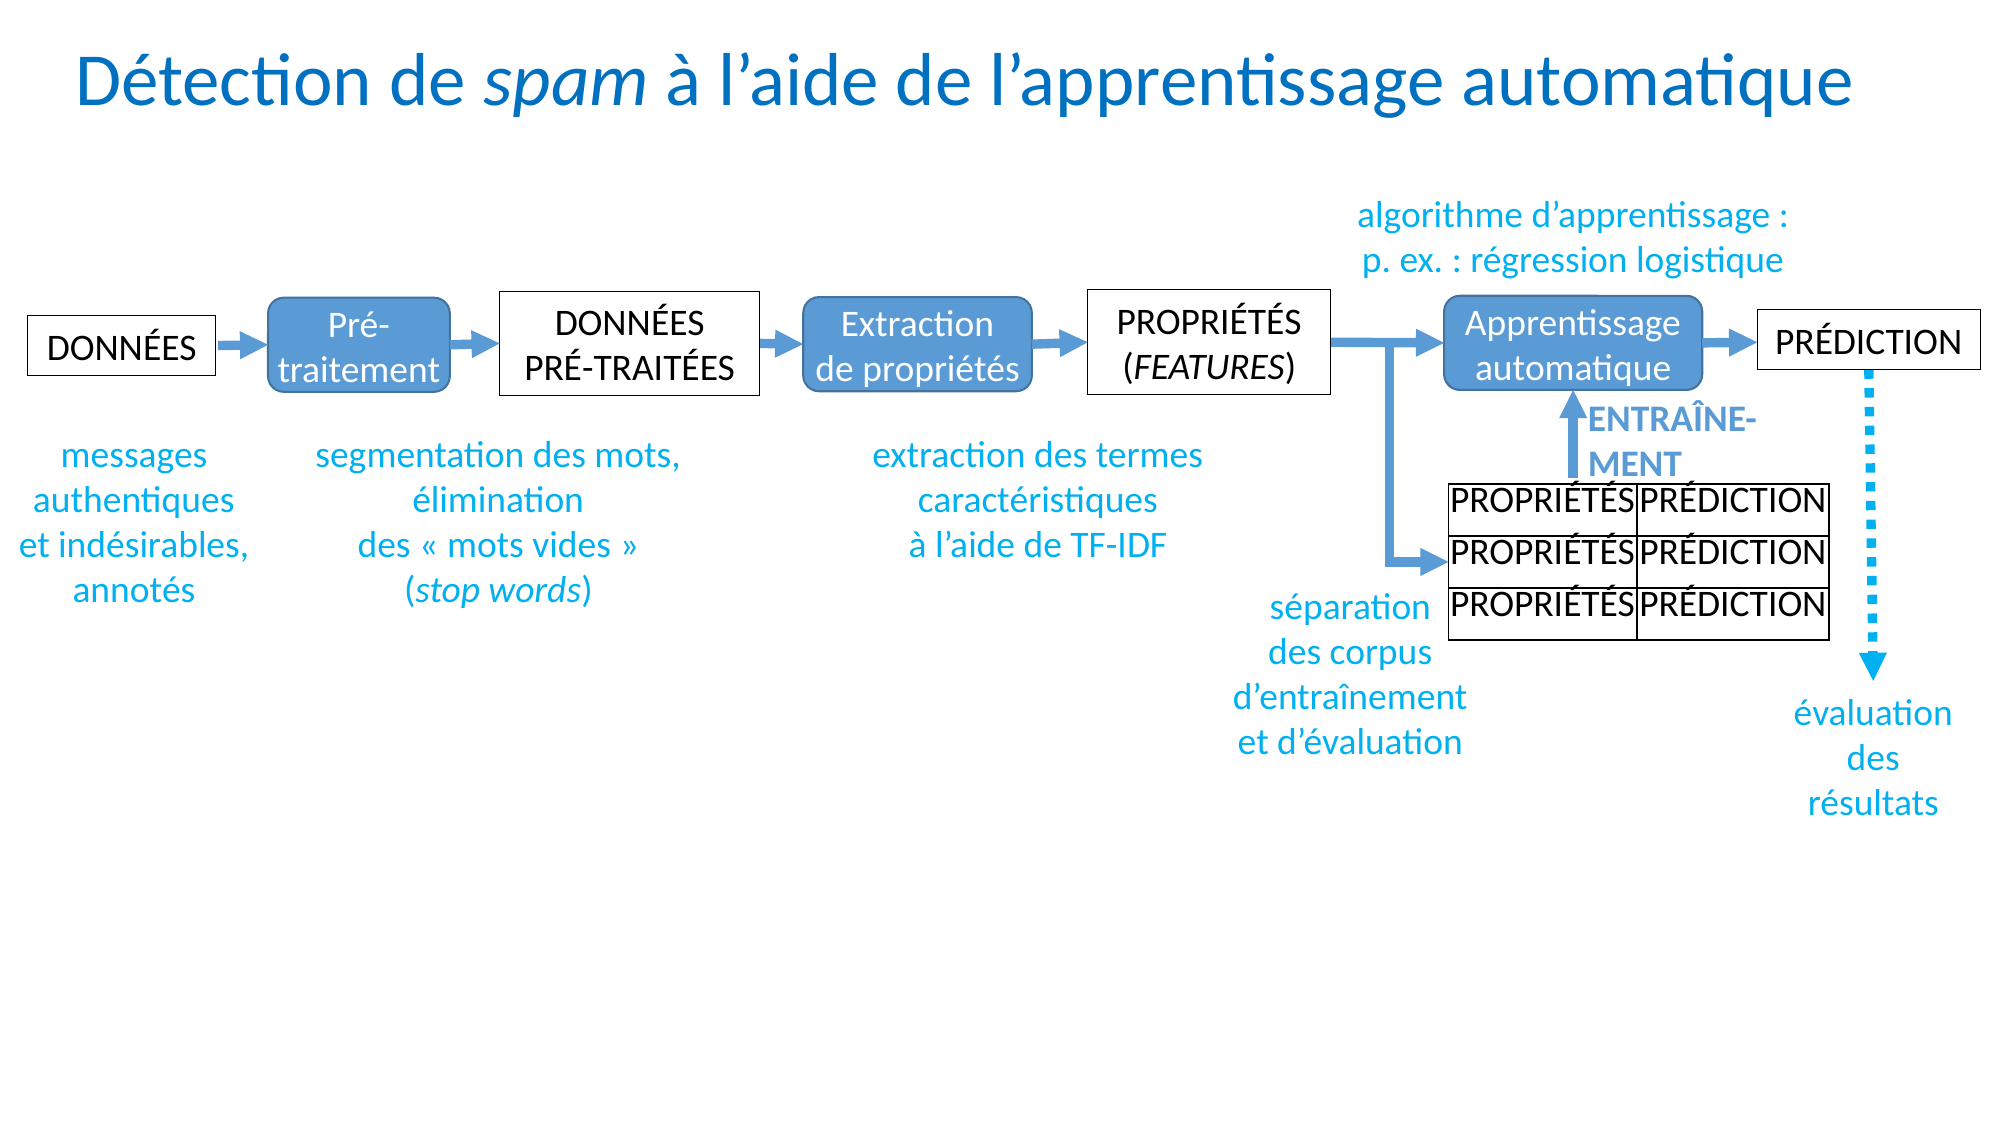

# Détection de spam à l’aide de l’apprentissage automatique
algorithme d’apprentissage :
p. ex. : régression logistique
PROPRIÉTÉS
(FEATURES)
DONNÉES
PRÉ-TRAITÉES
Apprentissage automatique
Extraction
de propriétés
Pré-traitement
PRÉDICTION
DONNÉES
ENTRAÎNE-
MENT
messages authentiques
et indésirables, annotés
segmentation des mots,
élimination
des « mots vides »
(stop words)
extraction des termes caractéristiques
à l’aide de TF-IDF
| PROPRIÉTÉS | PRÉDICTION |
| --- | --- |
| PROPRIÉTÉS | PRÉDICTION |
| PROPRIÉTÉS | PRÉDICTION |
séparation
des corpus d’entraînement
et d’évaluation
évaluation
des résultats